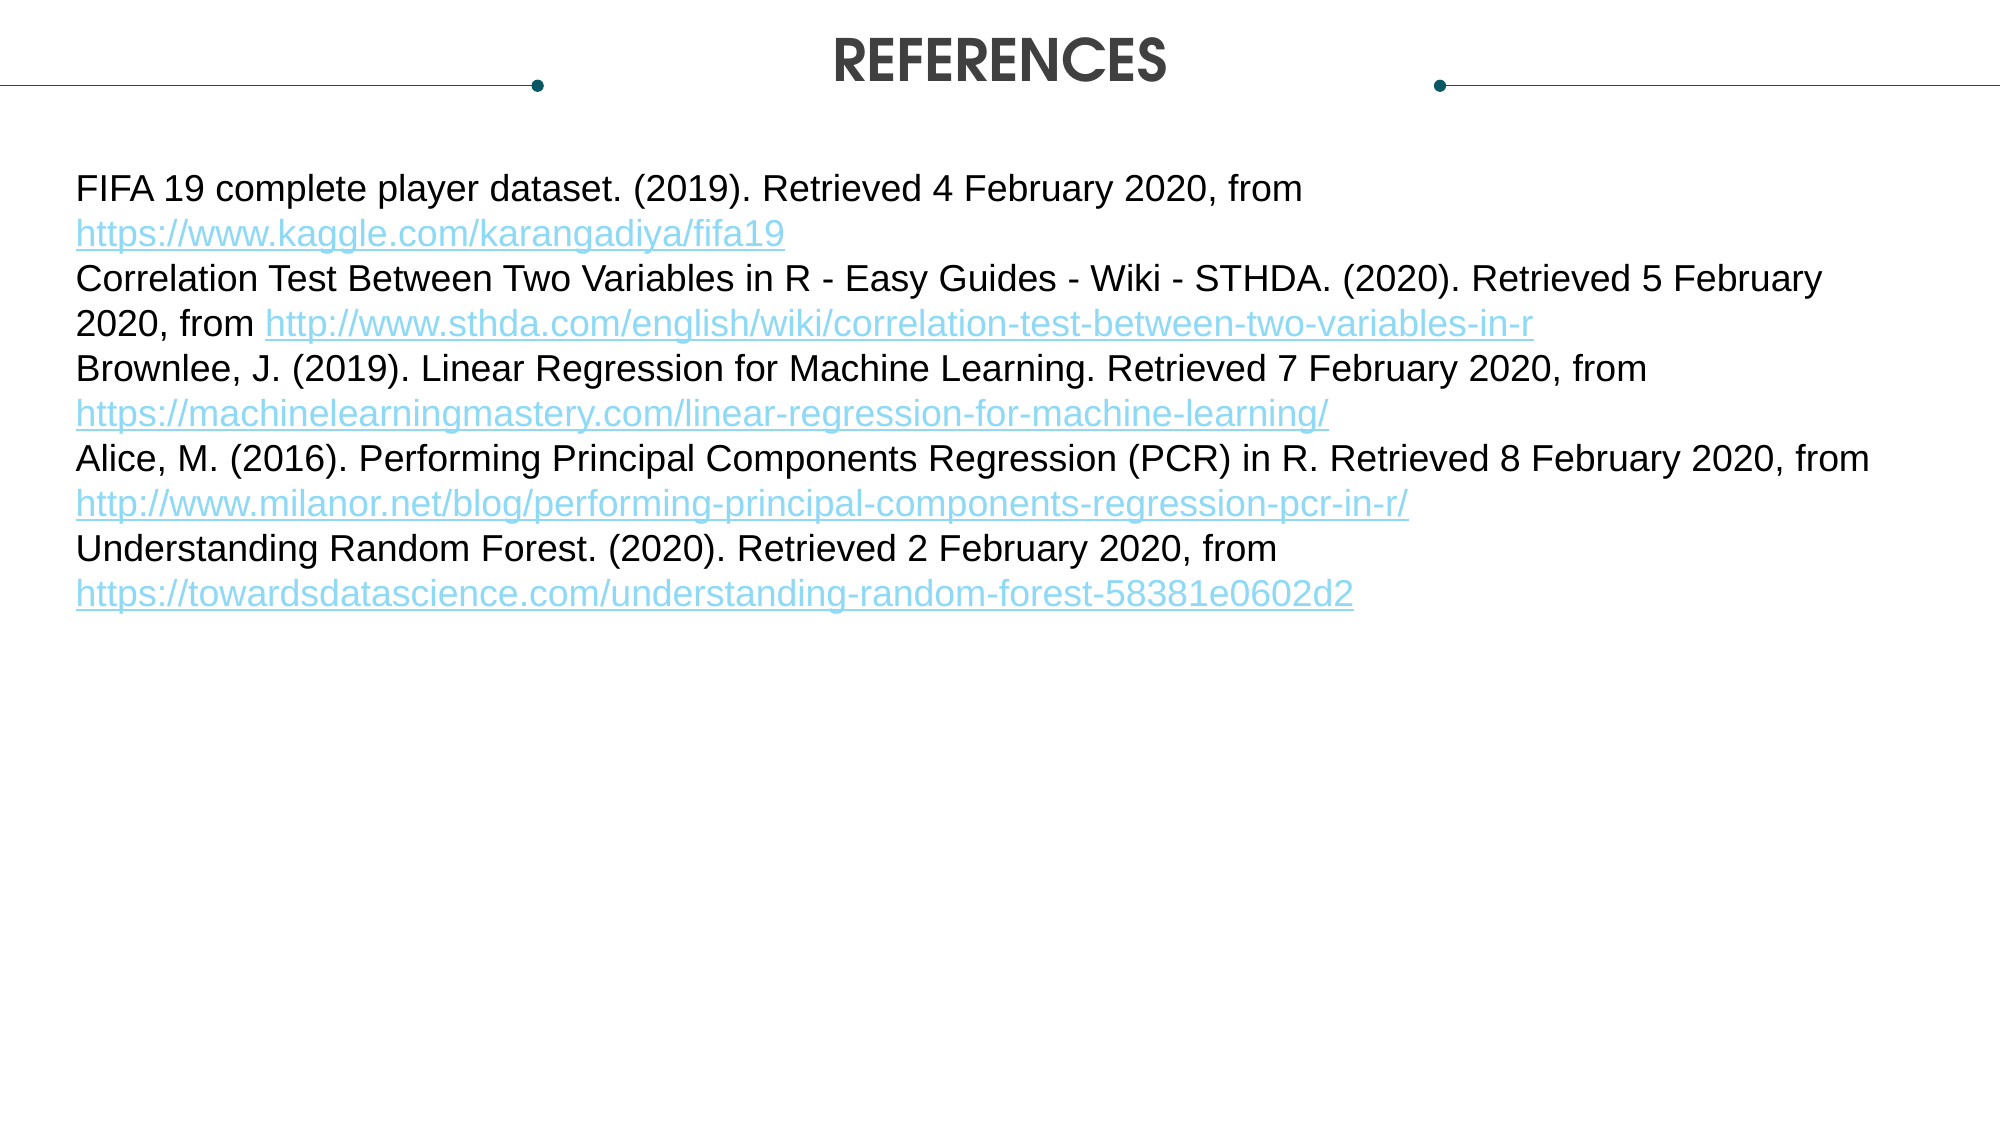

REFERENCES

FIFA 19 complete player dataset. (2019). Retrieved 4 February 2020, from https://www.kaggle.com/karangadiya/fifa19
Correlation Test Between Two Variables in R - Easy Guides - Wiki - STHDA. (2020). Retrieved 5 February 2020, from http://www.sthda.com/english/wiki/correlation-test-between-two-variables-in-r
Brownlee, J. (2019). Linear Regression for Machine Learning. Retrieved 7 February 2020, from https://machinelearningmastery.com/linear-regression-for-machine-learning/
Alice, M. (2016). Performing Principal Components Regression (PCR) in R. Retrieved 8 February 2020, from http://www.milanor.net/blog/performing-principal-components-regression-pcr-in-r/
Understanding Random Forest. (2020). Retrieved 2 February 2020, from https://towardsdatascience.com/understanding-random-forest-58381e0602d2